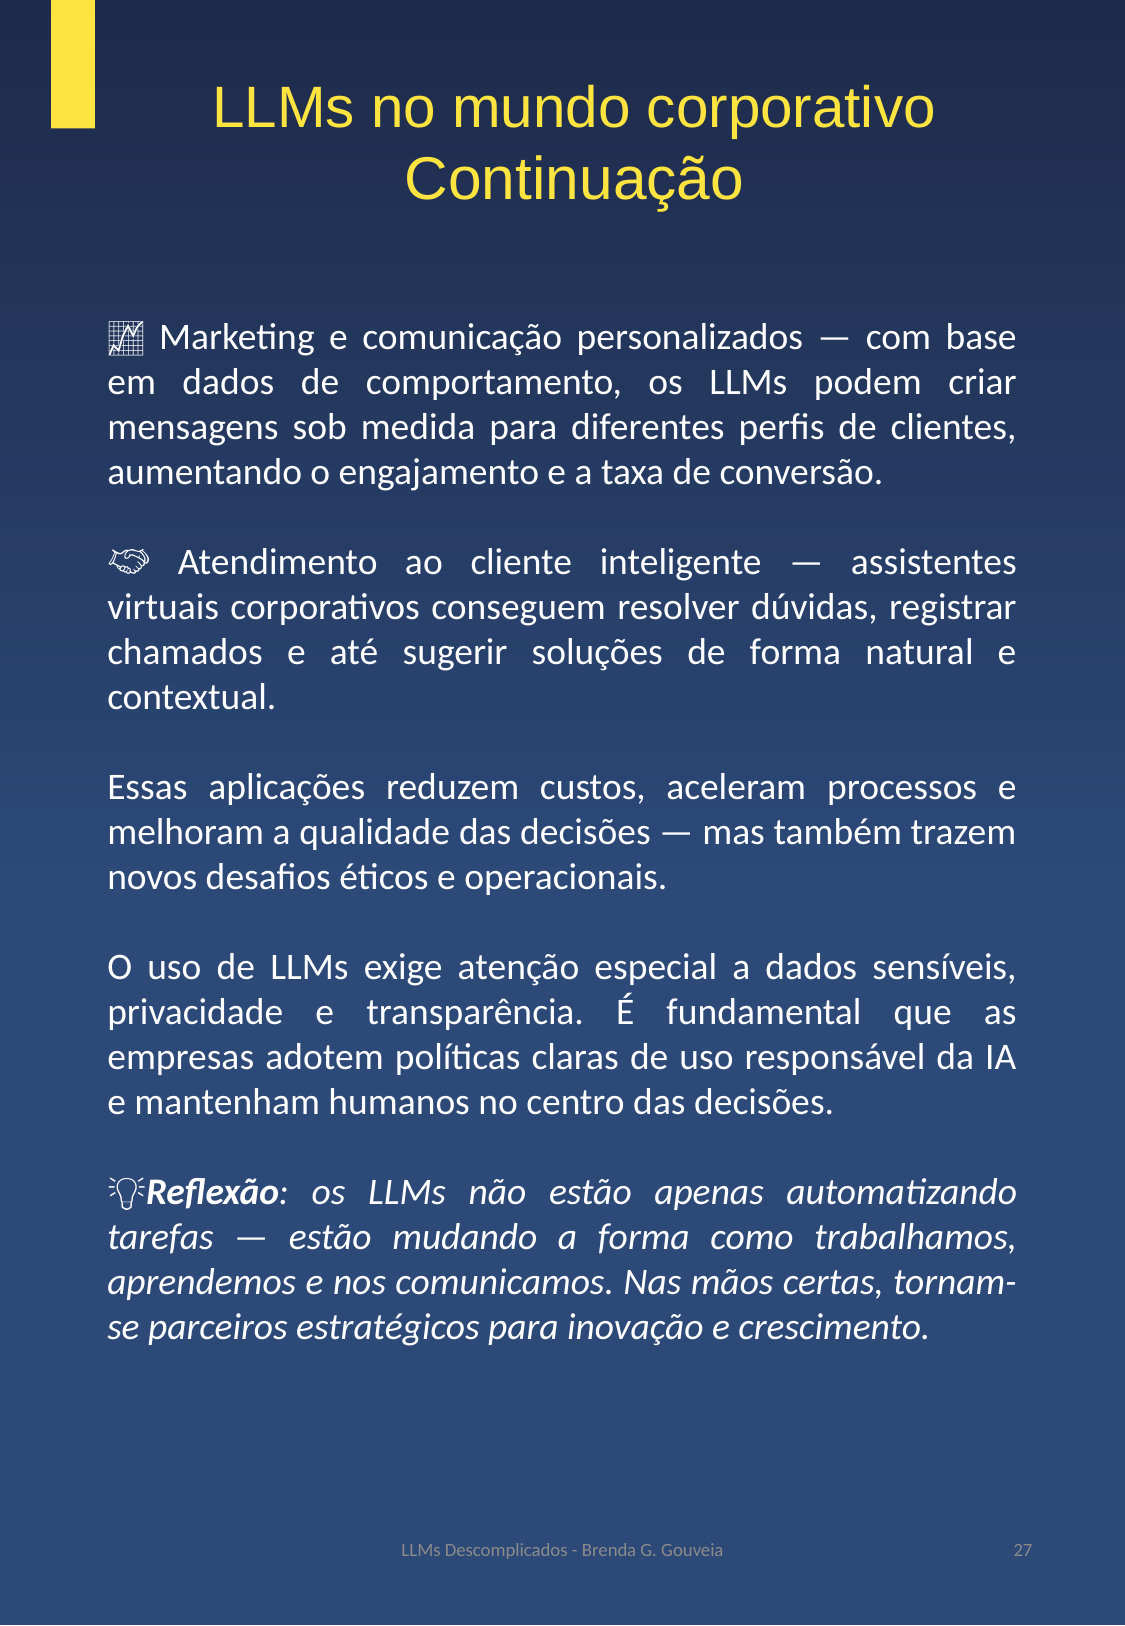

LLMs no mundo corporativo
Continuação
📈 Marketing e comunicação personalizados — com base em dados de comportamento, os LLMs podem criar mensagens sob medida para diferentes perfis de clientes, aumentando o engajamento e a taxa de conversão.

🤝 Atendimento ao cliente inteligente — assistentes virtuais corporativos conseguem resolver dúvidas, registrar chamados e até sugerir soluções de forma natural e contextual.

Essas aplicações reduzem custos, aceleram processos e melhoram a qualidade das decisões — mas também trazem novos desafios éticos e operacionais.

O uso de LLMs exige atenção especial a dados sensíveis, privacidade e transparência. É fundamental que as empresas adotem políticas claras de uso responsável da IA e mantenham humanos no centro das decisões.

💡Reflexão: os LLMs não estão apenas automatizando tarefas — estão mudando a forma como trabalhamos, aprendemos e nos comunicamos. Nas mãos certas, tornam-se parceiros estratégicos para inovação e crescimento.
LLMs Descomplicados - Brenda G. Gouveia
27